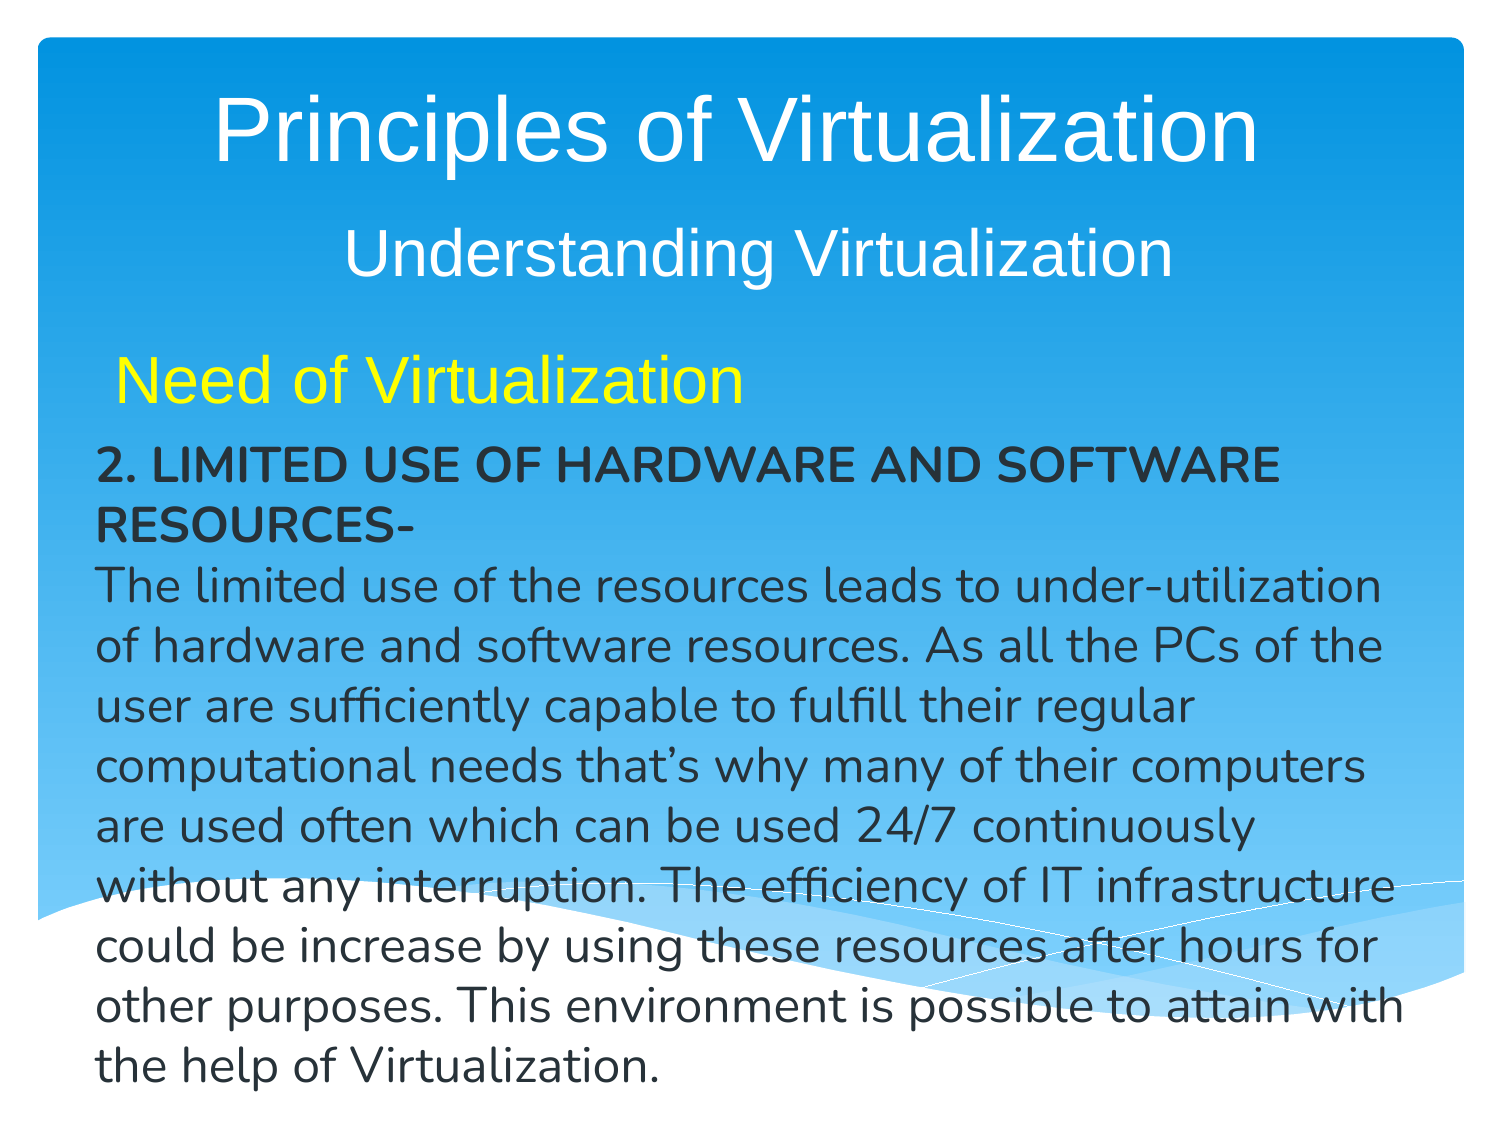

# Principles of Virtualization
 Understanding Virtualization
Need of Virtualization
2. LIMITED USE OF HARDWARE AND SOFTWARE RESOURCES-
The limited use of the resources leads to under-utilization of hardware and software resources. As all the PCs of the user are sufficiently capable to fulfill their regular computational needs that’s why many of their computers are used often which can be used 24/7 continuously without any interruption. The efficiency of IT infrastructure could be increase by using these resources after hours for other purposes. This environment is possible to attain with the help of Virtualization.